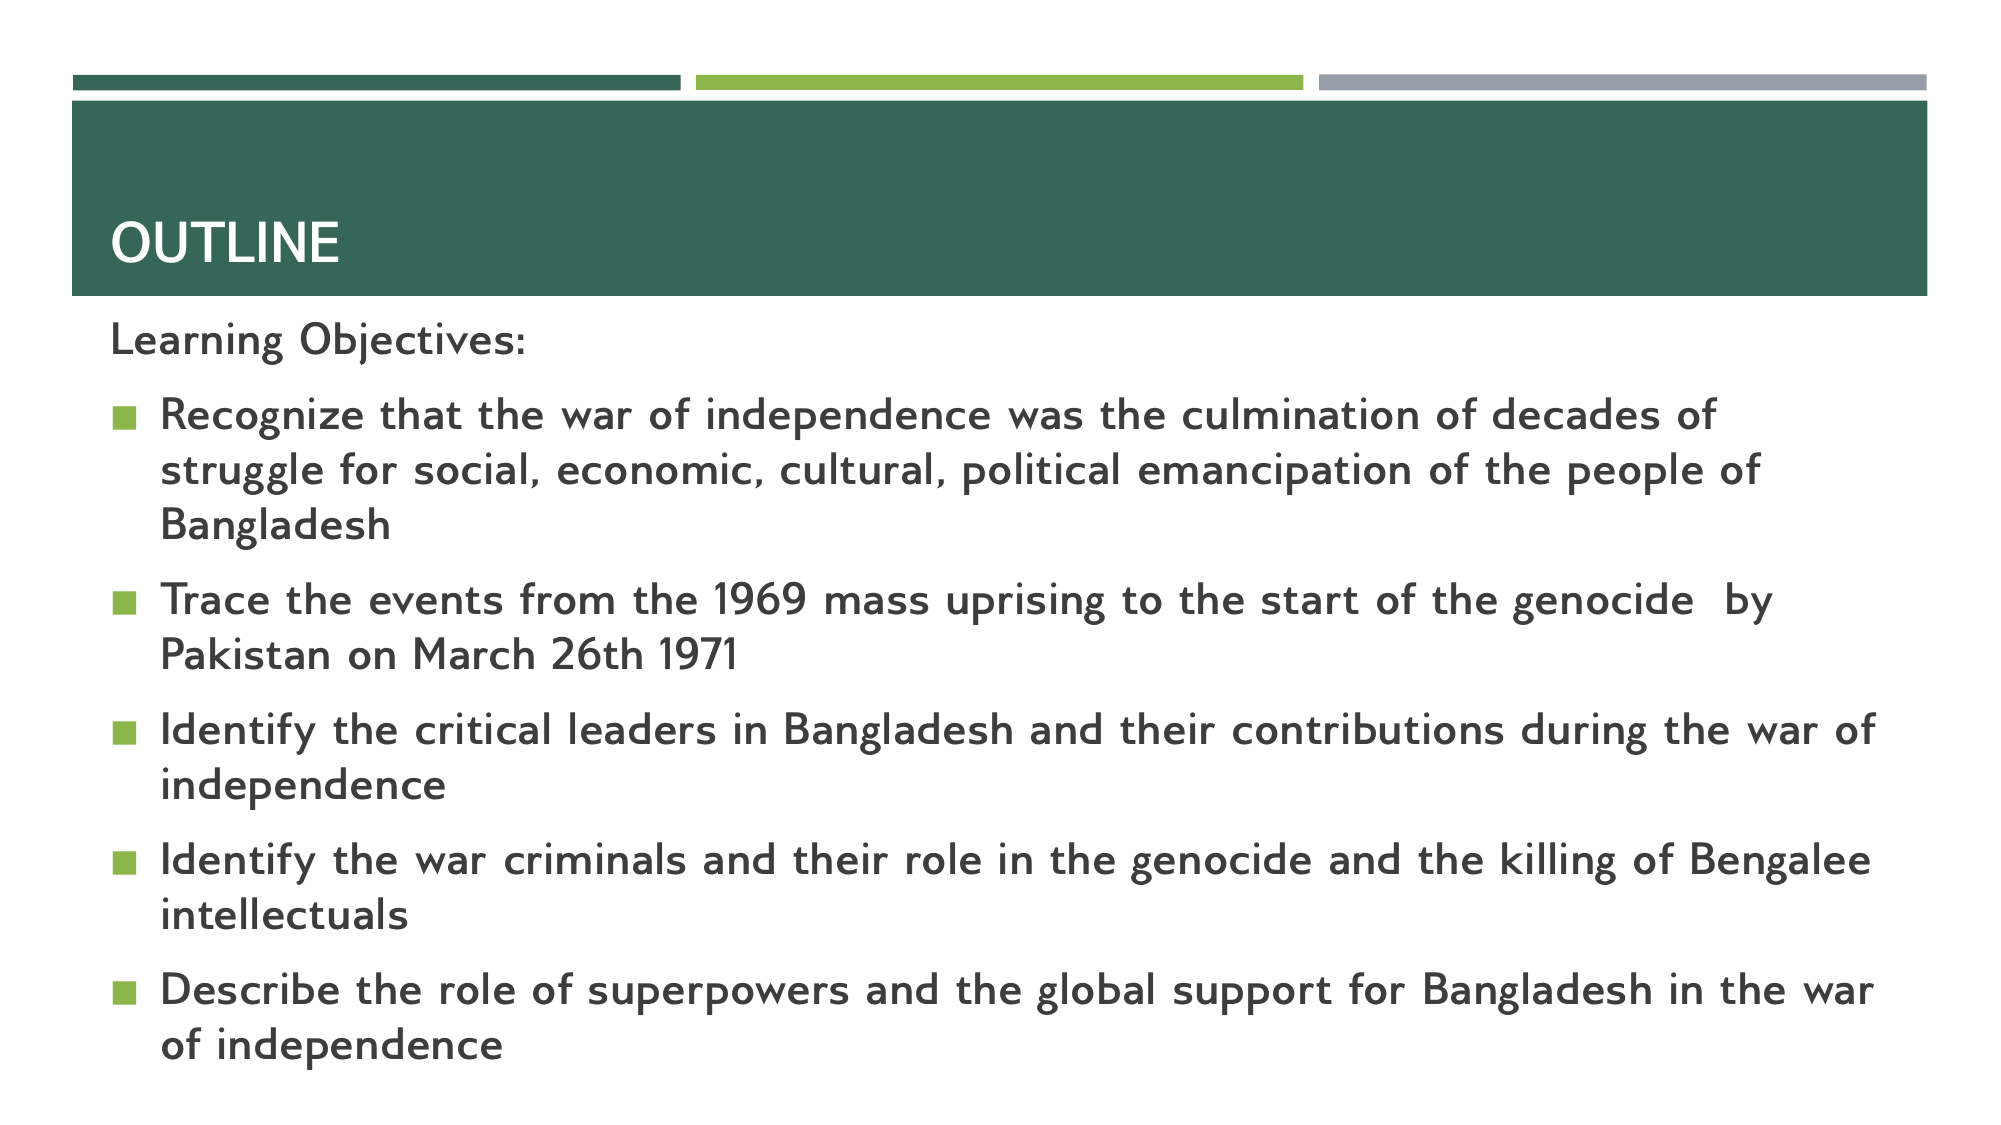

# OUTLINE
Learning Objectives:
Recognize that the war of independence was the culmination of decades of struggle for social, economic, cultural, political emancipation of the people of Bangladesh
Trace the events from the 1969 mass uprising to the start of the genocide  by Pakistan on March 26th 1971
Identify the critical leaders in Bangladesh and their contributions during the war of independence
Identify the war criminals and their role in the genocide and the killing of Bengalee intellectuals
Describe the role of superpowers and the global support for Bangladesh in the war of independence